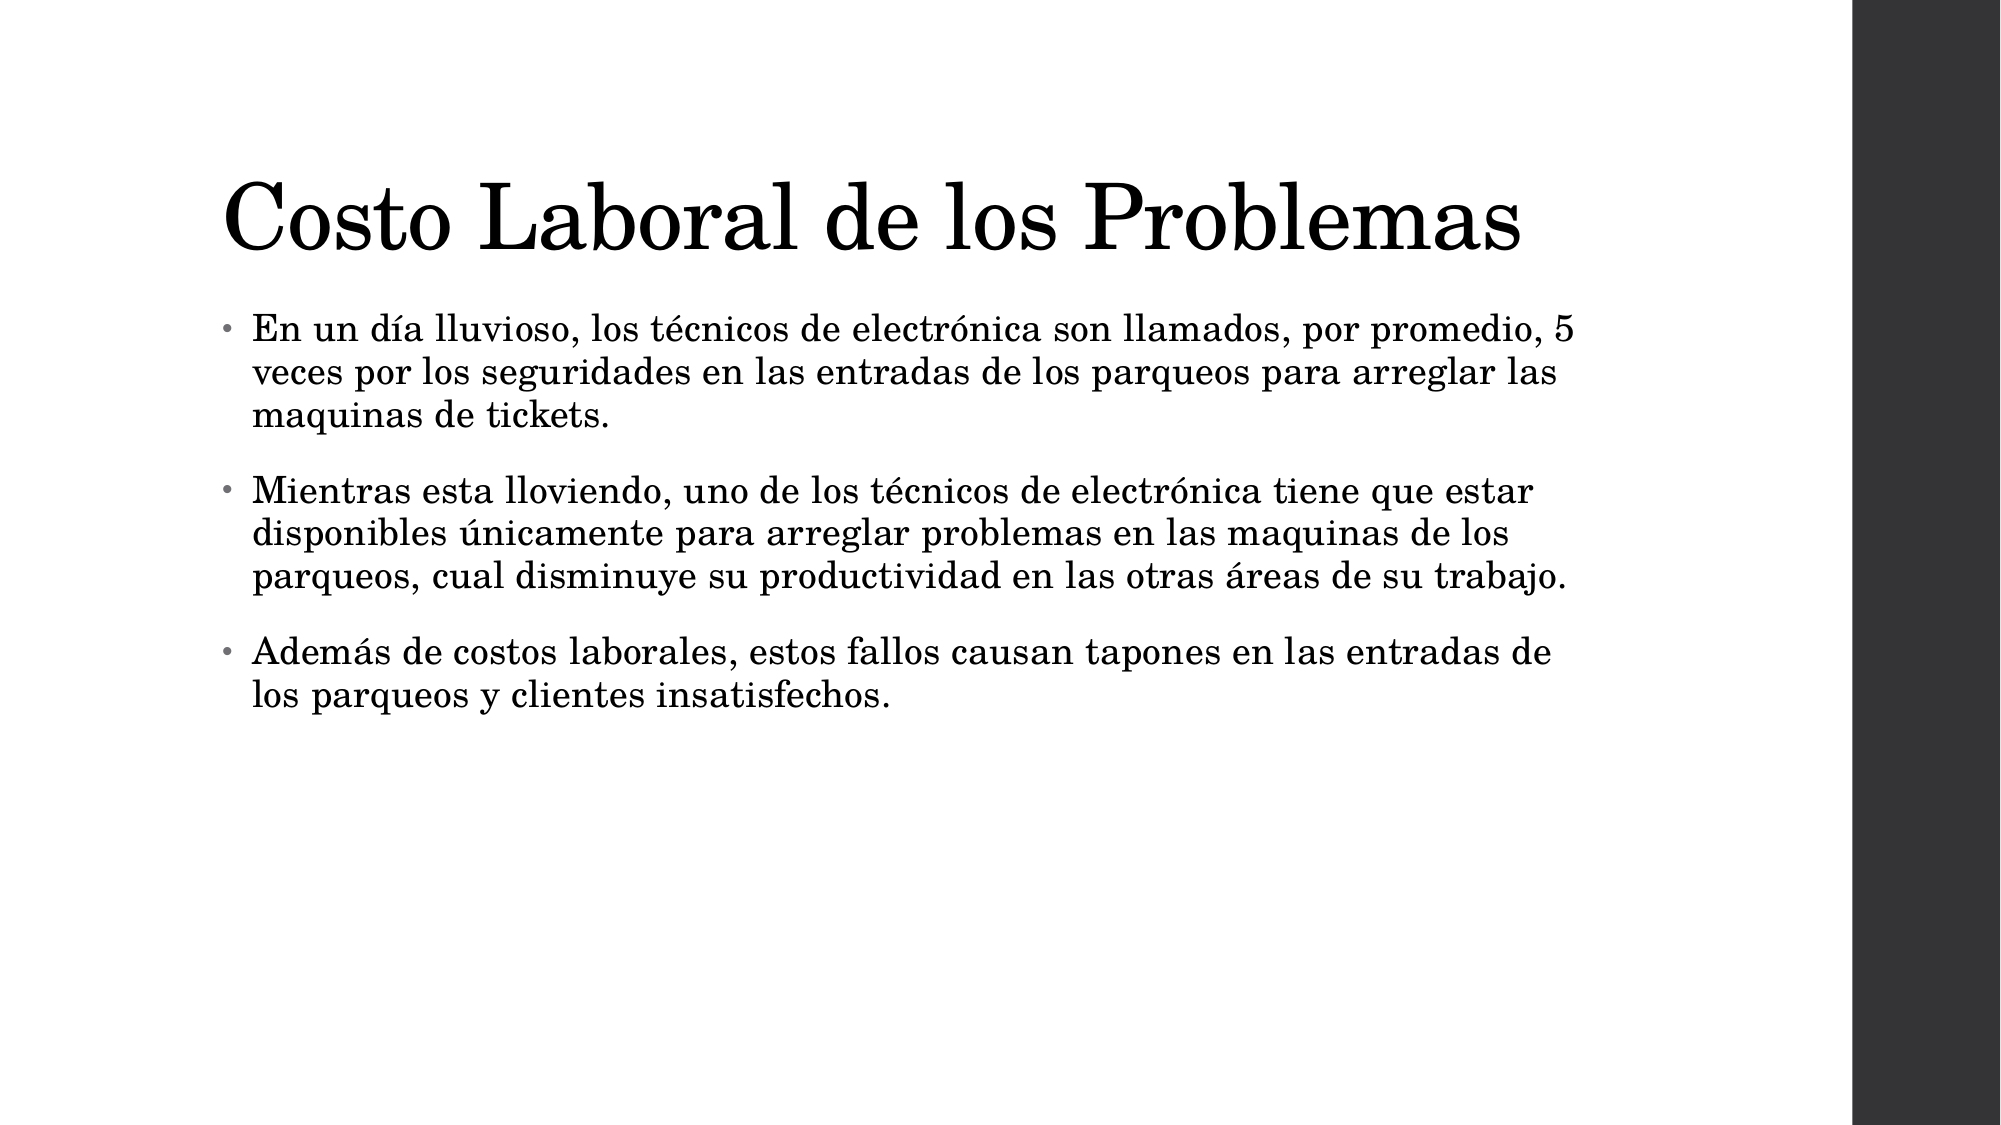

# Costo Laboral de los Problemas
En un día lluvioso, los técnicos de electrónica son llamados, por promedio, 5 veces por los seguridades en las entradas de los parqueos para arreglar las maquinas de tickets.
Mientras esta lloviendo, uno de los técnicos de electrónica tiene que estar disponibles únicamente para arreglar problemas en las maquinas de los parqueos, cual disminuye su productividad en las otras áreas de su trabajo.
Además de costos laborales, estos fallos causan tapones en las entradas de los parqueos y clientes insatisfechos.